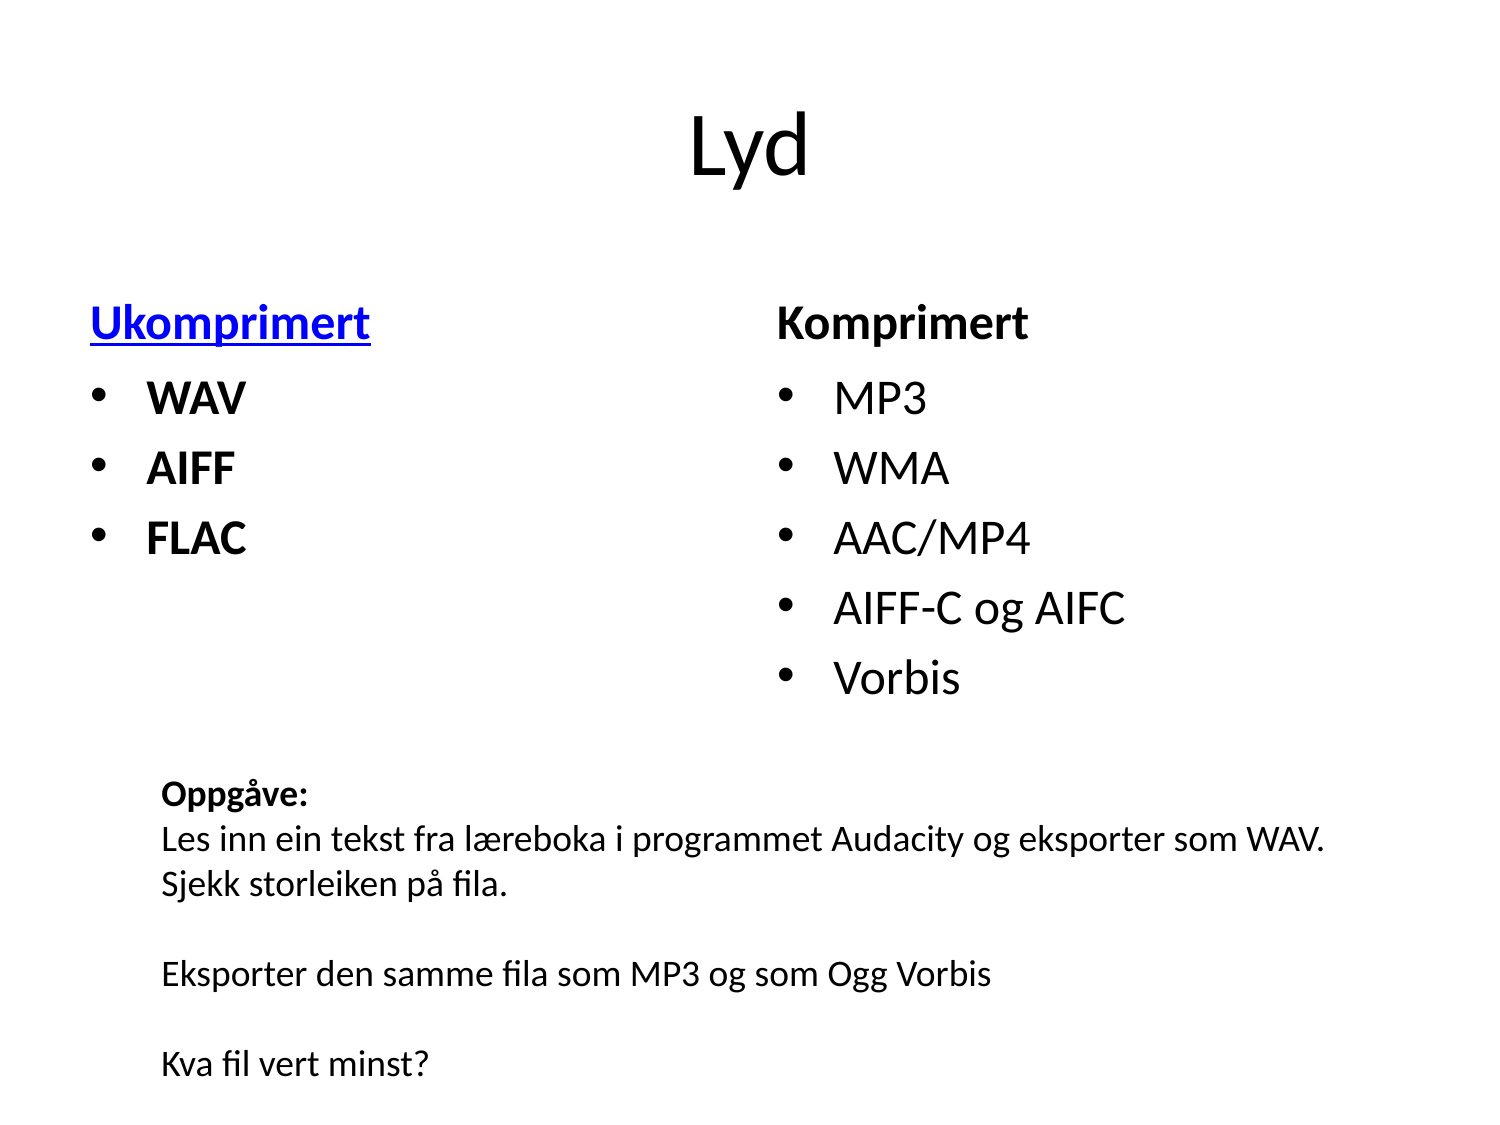

# Lyd
Ukomprimert
Komprimert
WAV
AIFF
FLAC
MP3
WMA
AAC/MP4
AIFF-C og AIFC
Vorbis

Oppgåve:
Les inn ein tekst fra læreboka i programmet Audacity og eksporter som WAV.
Sjekk storleiken på fila.

Eksporter den samme fila som MP3 og som Ogg Vorbis

Kva fil vert minst?